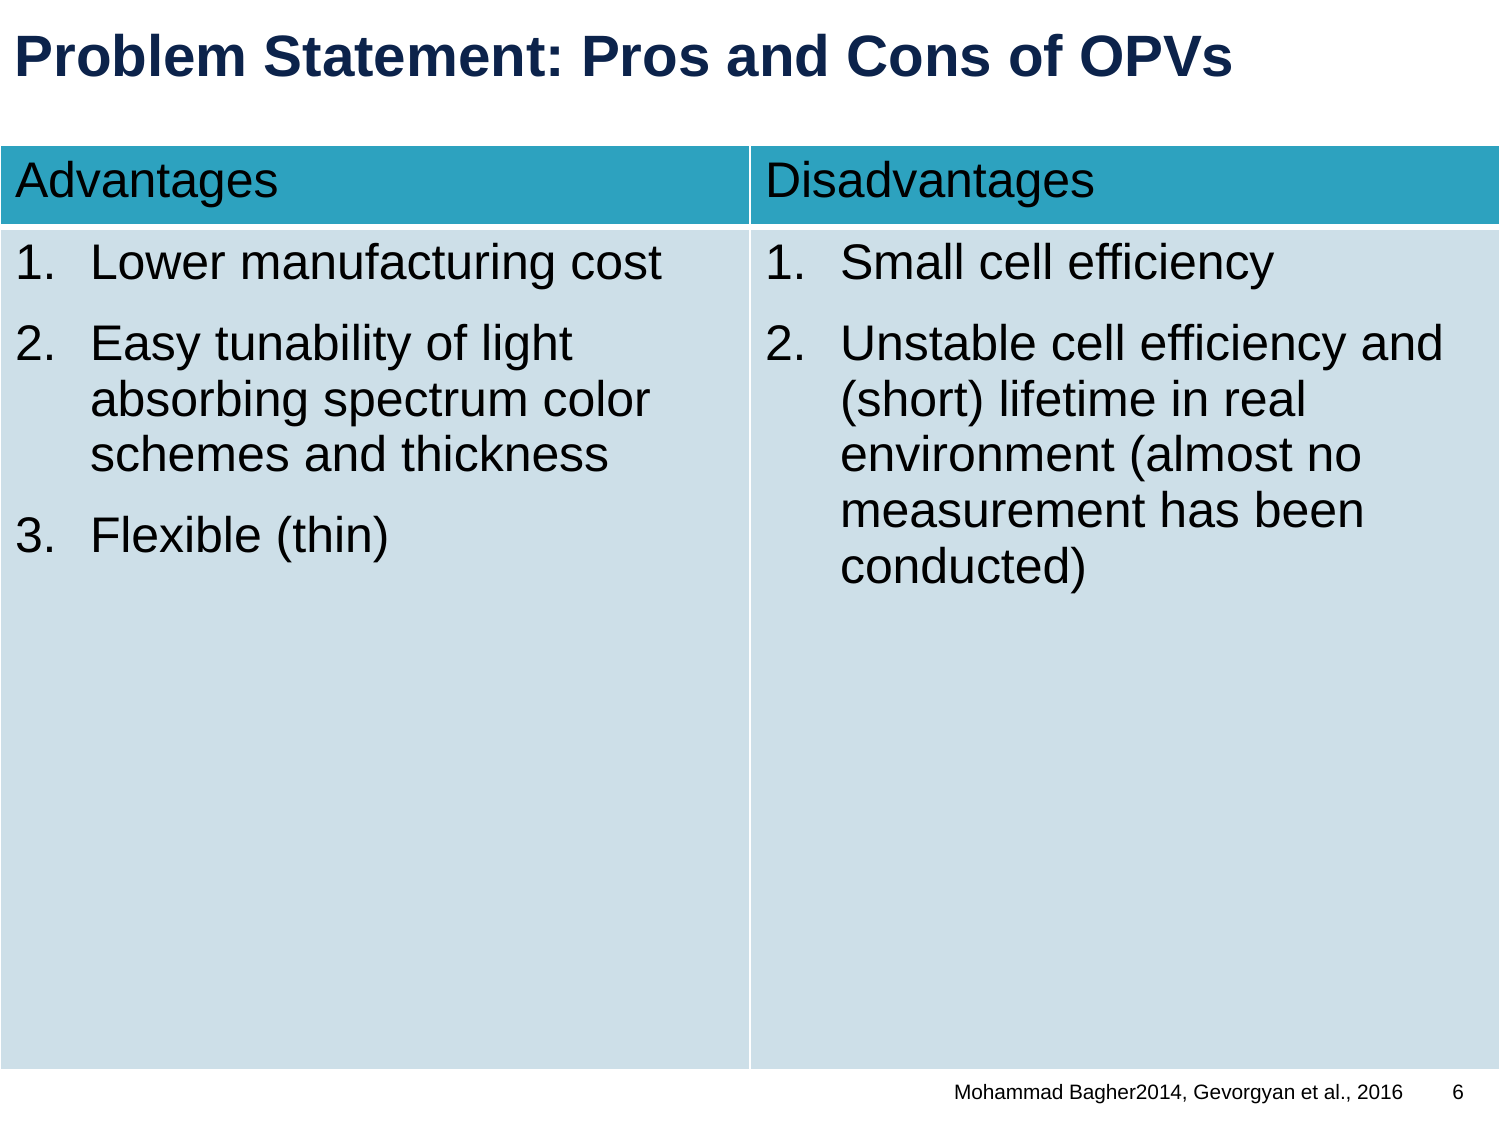

# Problem Statement: Pros and Cons of OPVs
| Advantages | Disadvantages |
| --- | --- |
| Lower manufacturing cost Easy tunability of light absorbing spectrum color schemes and thickness Flexible (thin) | Small cell efficiency Unstable cell efficiency and (short) lifetime in real environment (almost no measurement has been conducted) |
Mohammad Bagher2014, Gevorgyan et al., 2016
6